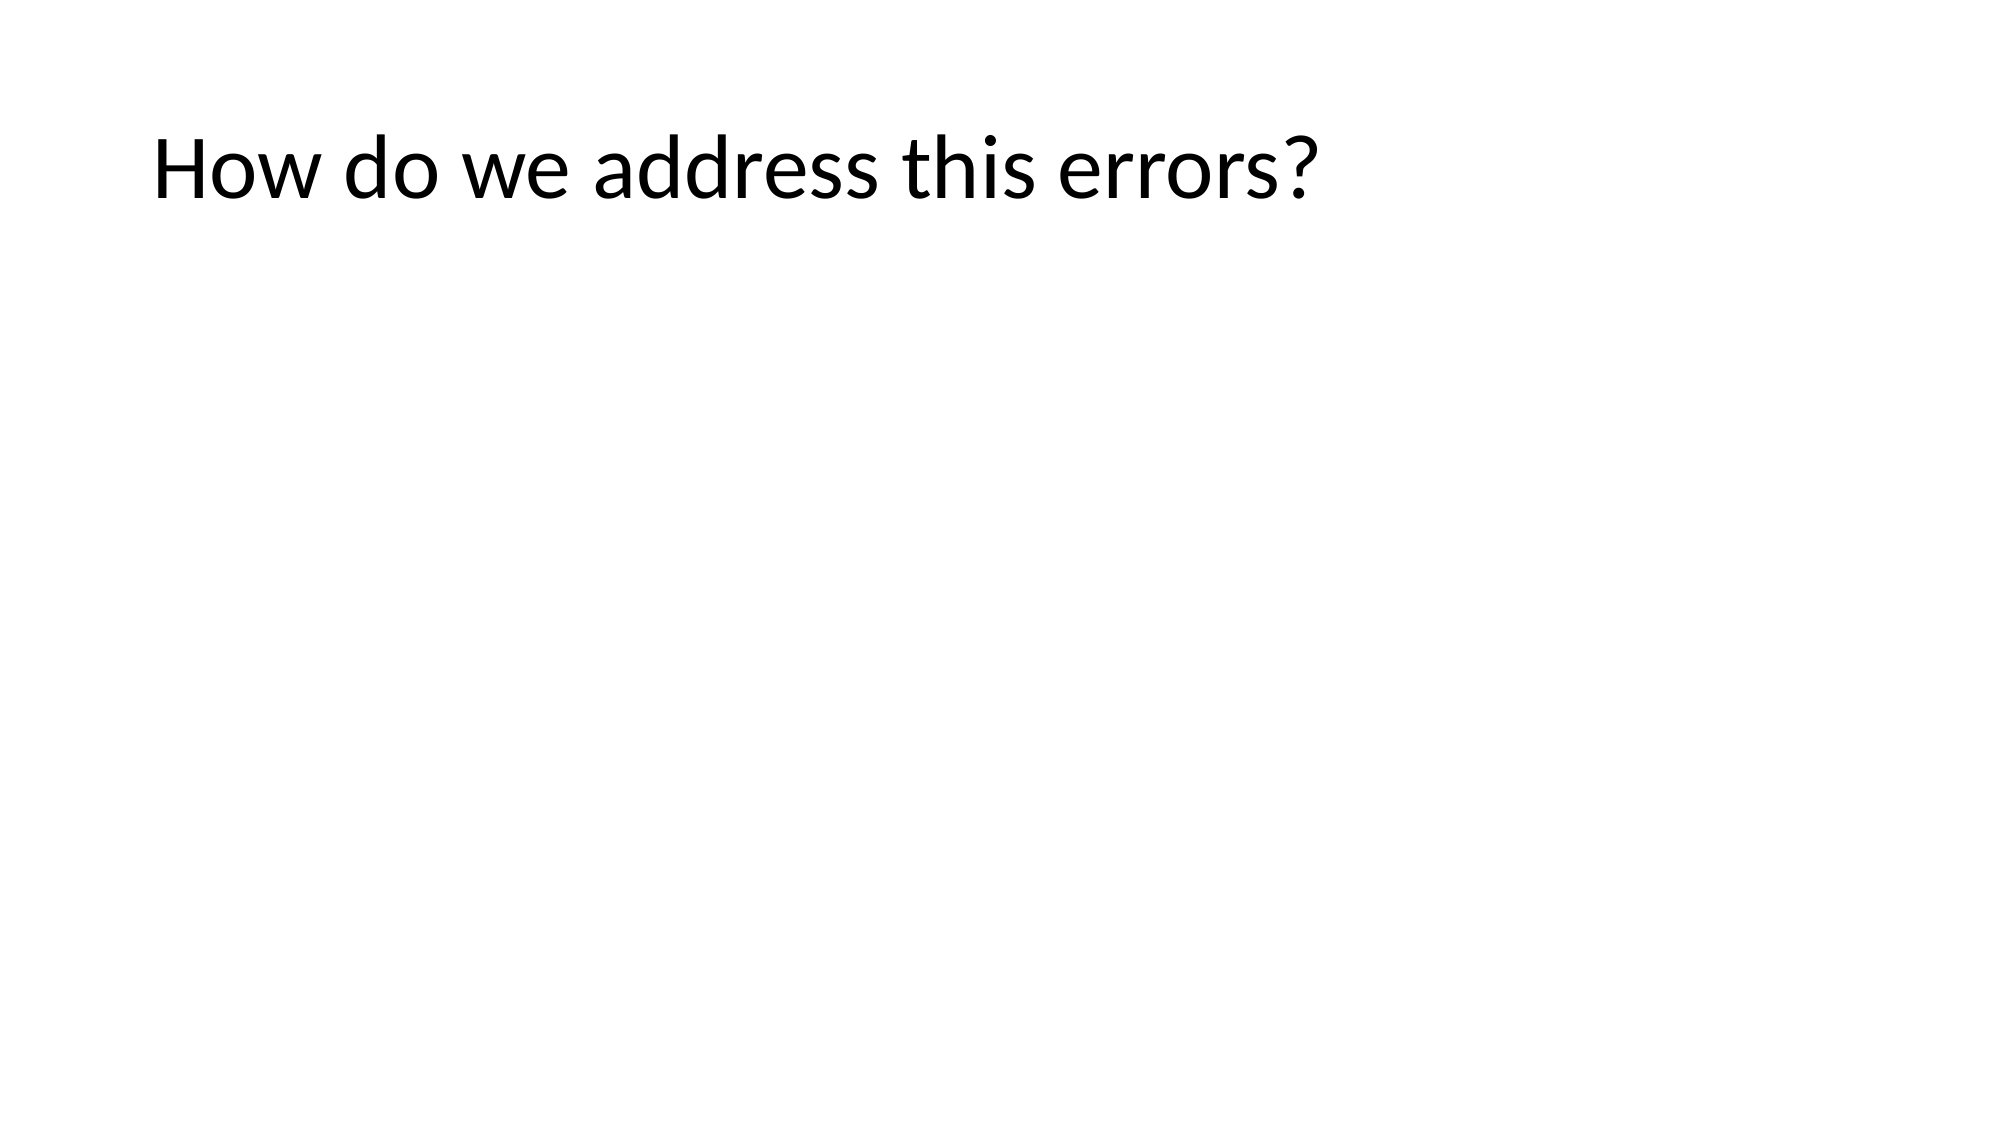

# How do we address this errors?